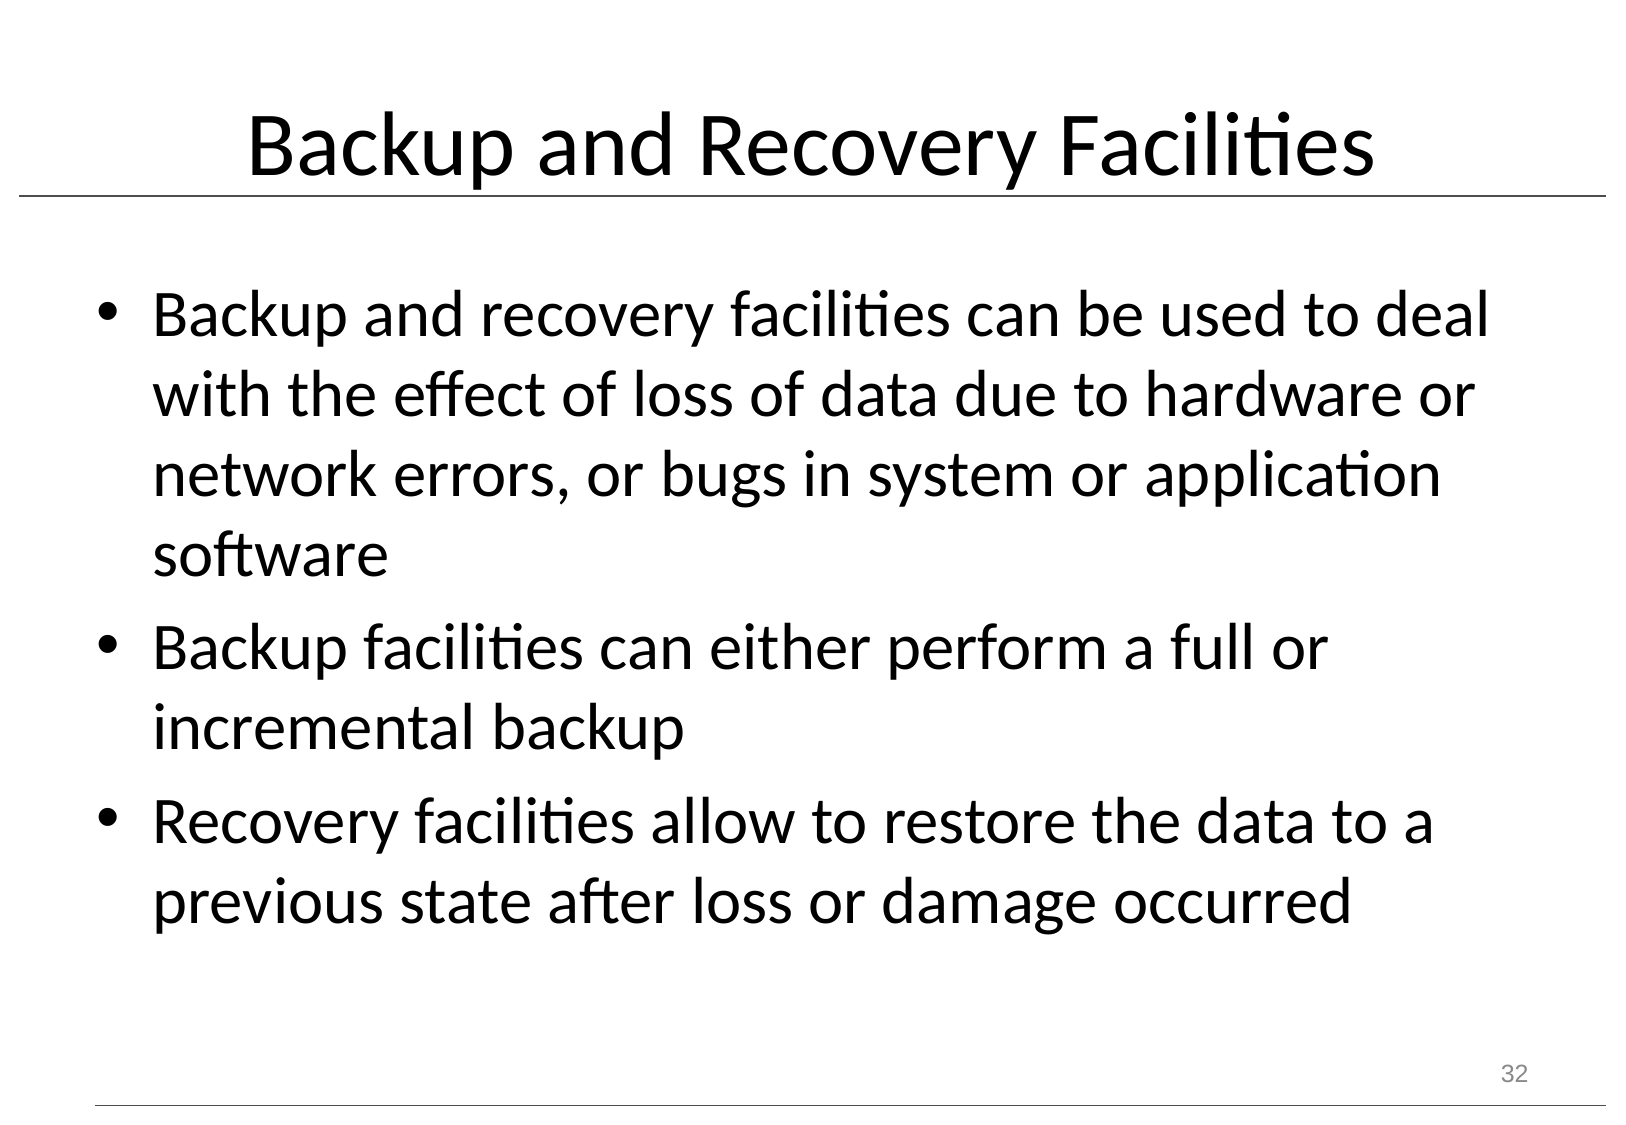

# Backup and Recovery Facilities
Backup and recovery facilities can be used to deal with the effect of loss of data due to hardware or network errors, or bugs in system or application software
Backup facilities can either perform a full or incremental backup
Recovery facilities allow to restore the data to a previous state after loss or damage occurred

32